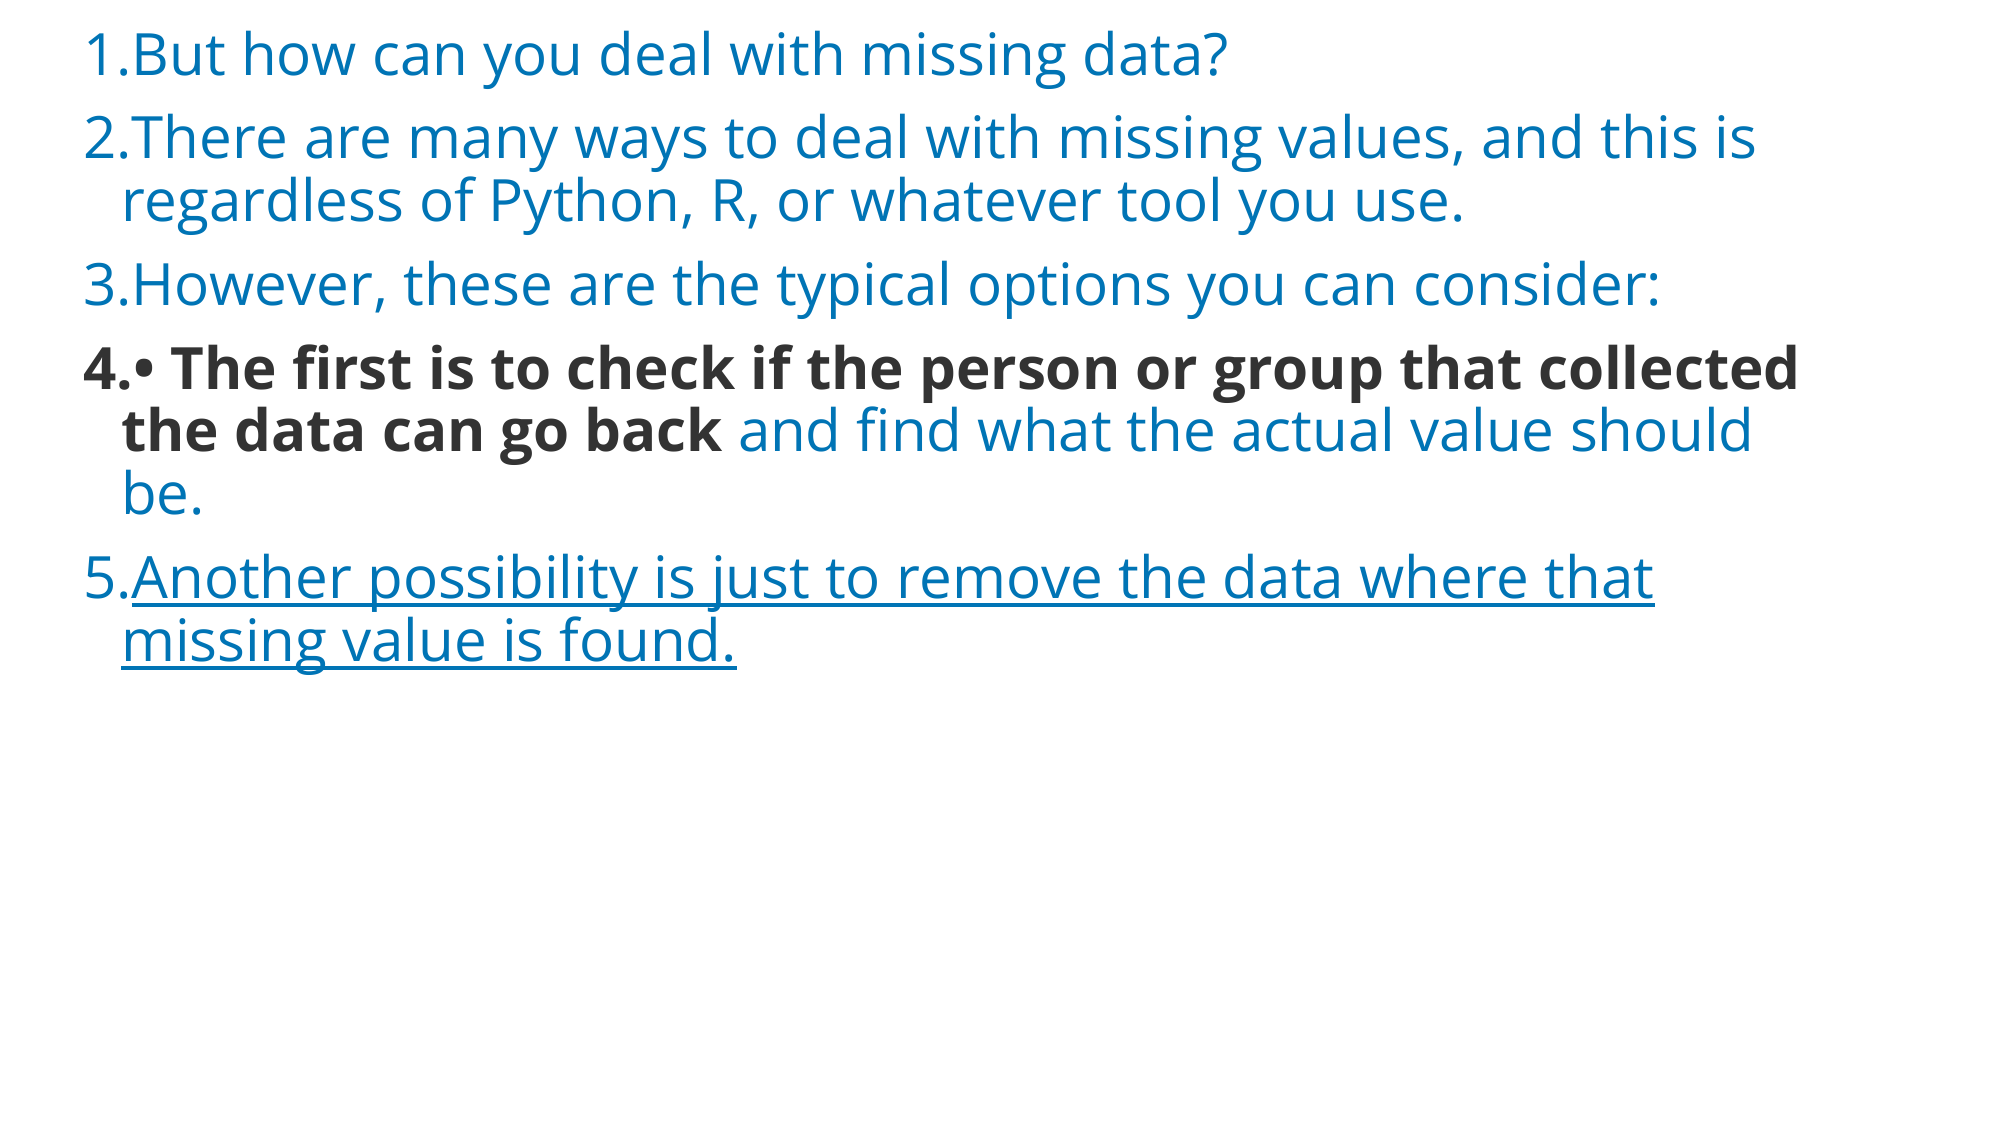

But how can you deal with missing data?
There are many ways to deal with missing values, and this is regardless of Python, R, or whatever tool you use.
However, these are the typical options you can consider:
• The first is to check if the person or group that collected the data can go back and find what the actual value should be.
Another possibility is just to remove the data where that missing value is found.